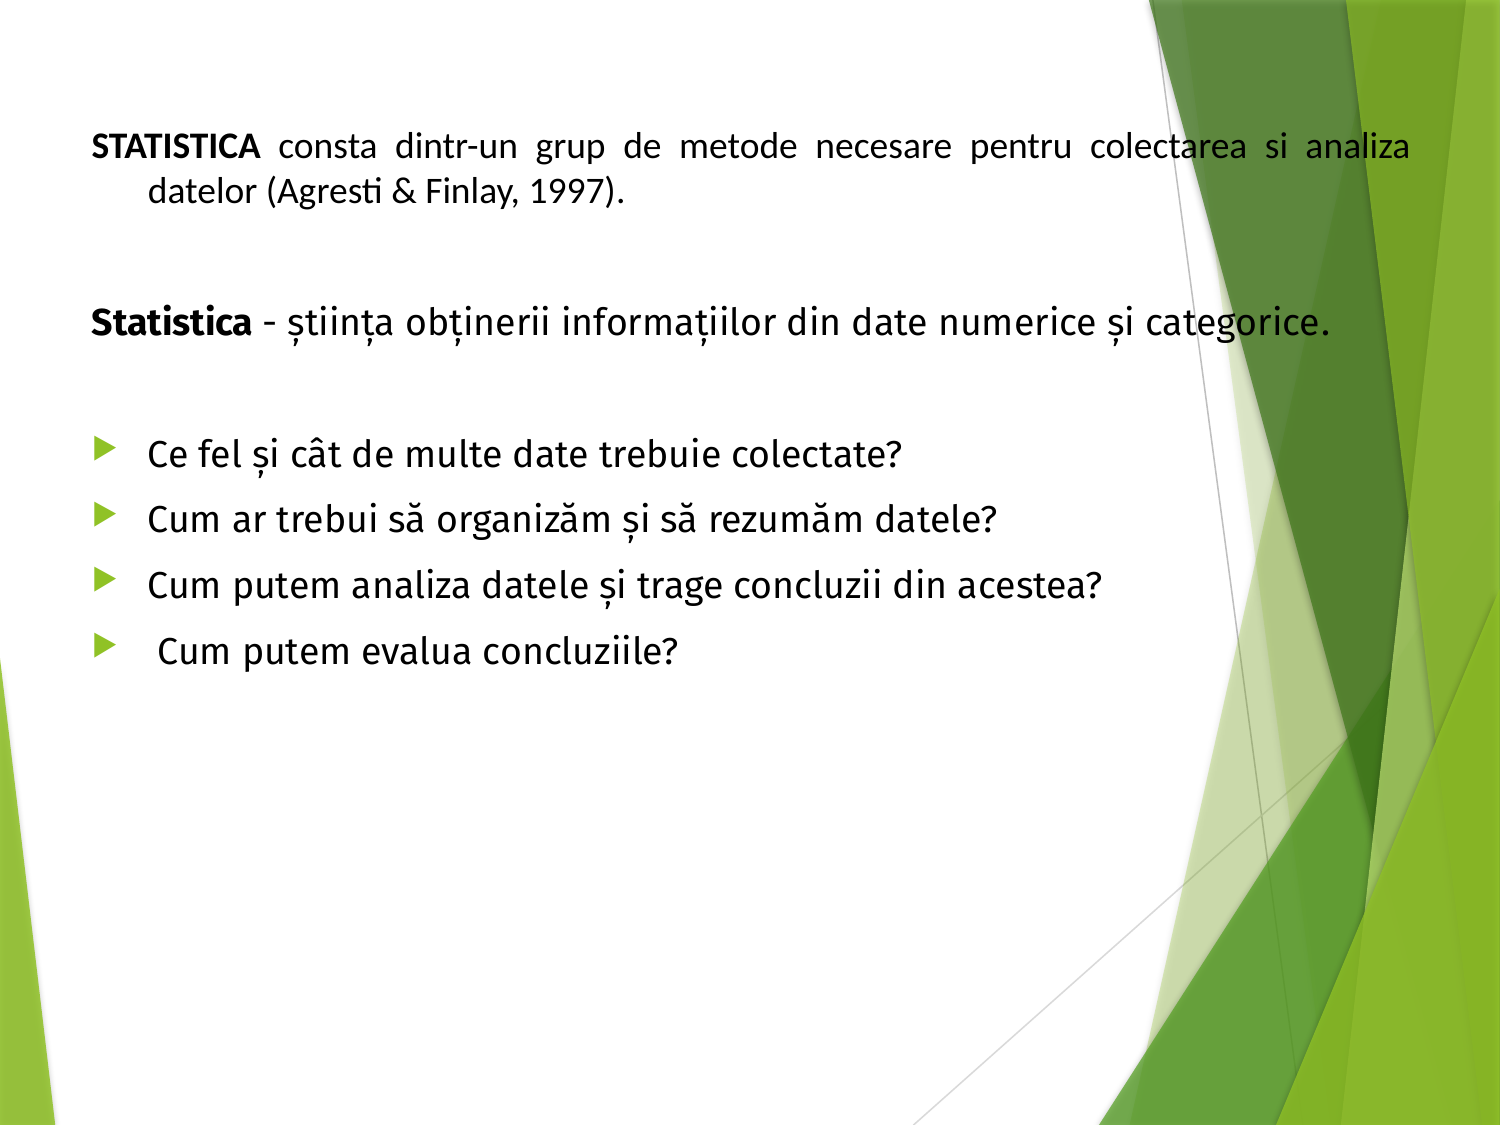

STATISTICA consta dintr-un grup de metode necesare pentru colectarea si analiza datelor (Agresti & Finlay, 1997).

Statistica - știința obținerii informațiilor din date numerice și categorice.

Ce fel și cât de multe date trebuie colectate?
Cum ar trebui să organizăm și să rezumăm datele?
Cum putem analiza datele și trage concluzii din acestea?
 Cum putem evalua concluziile?